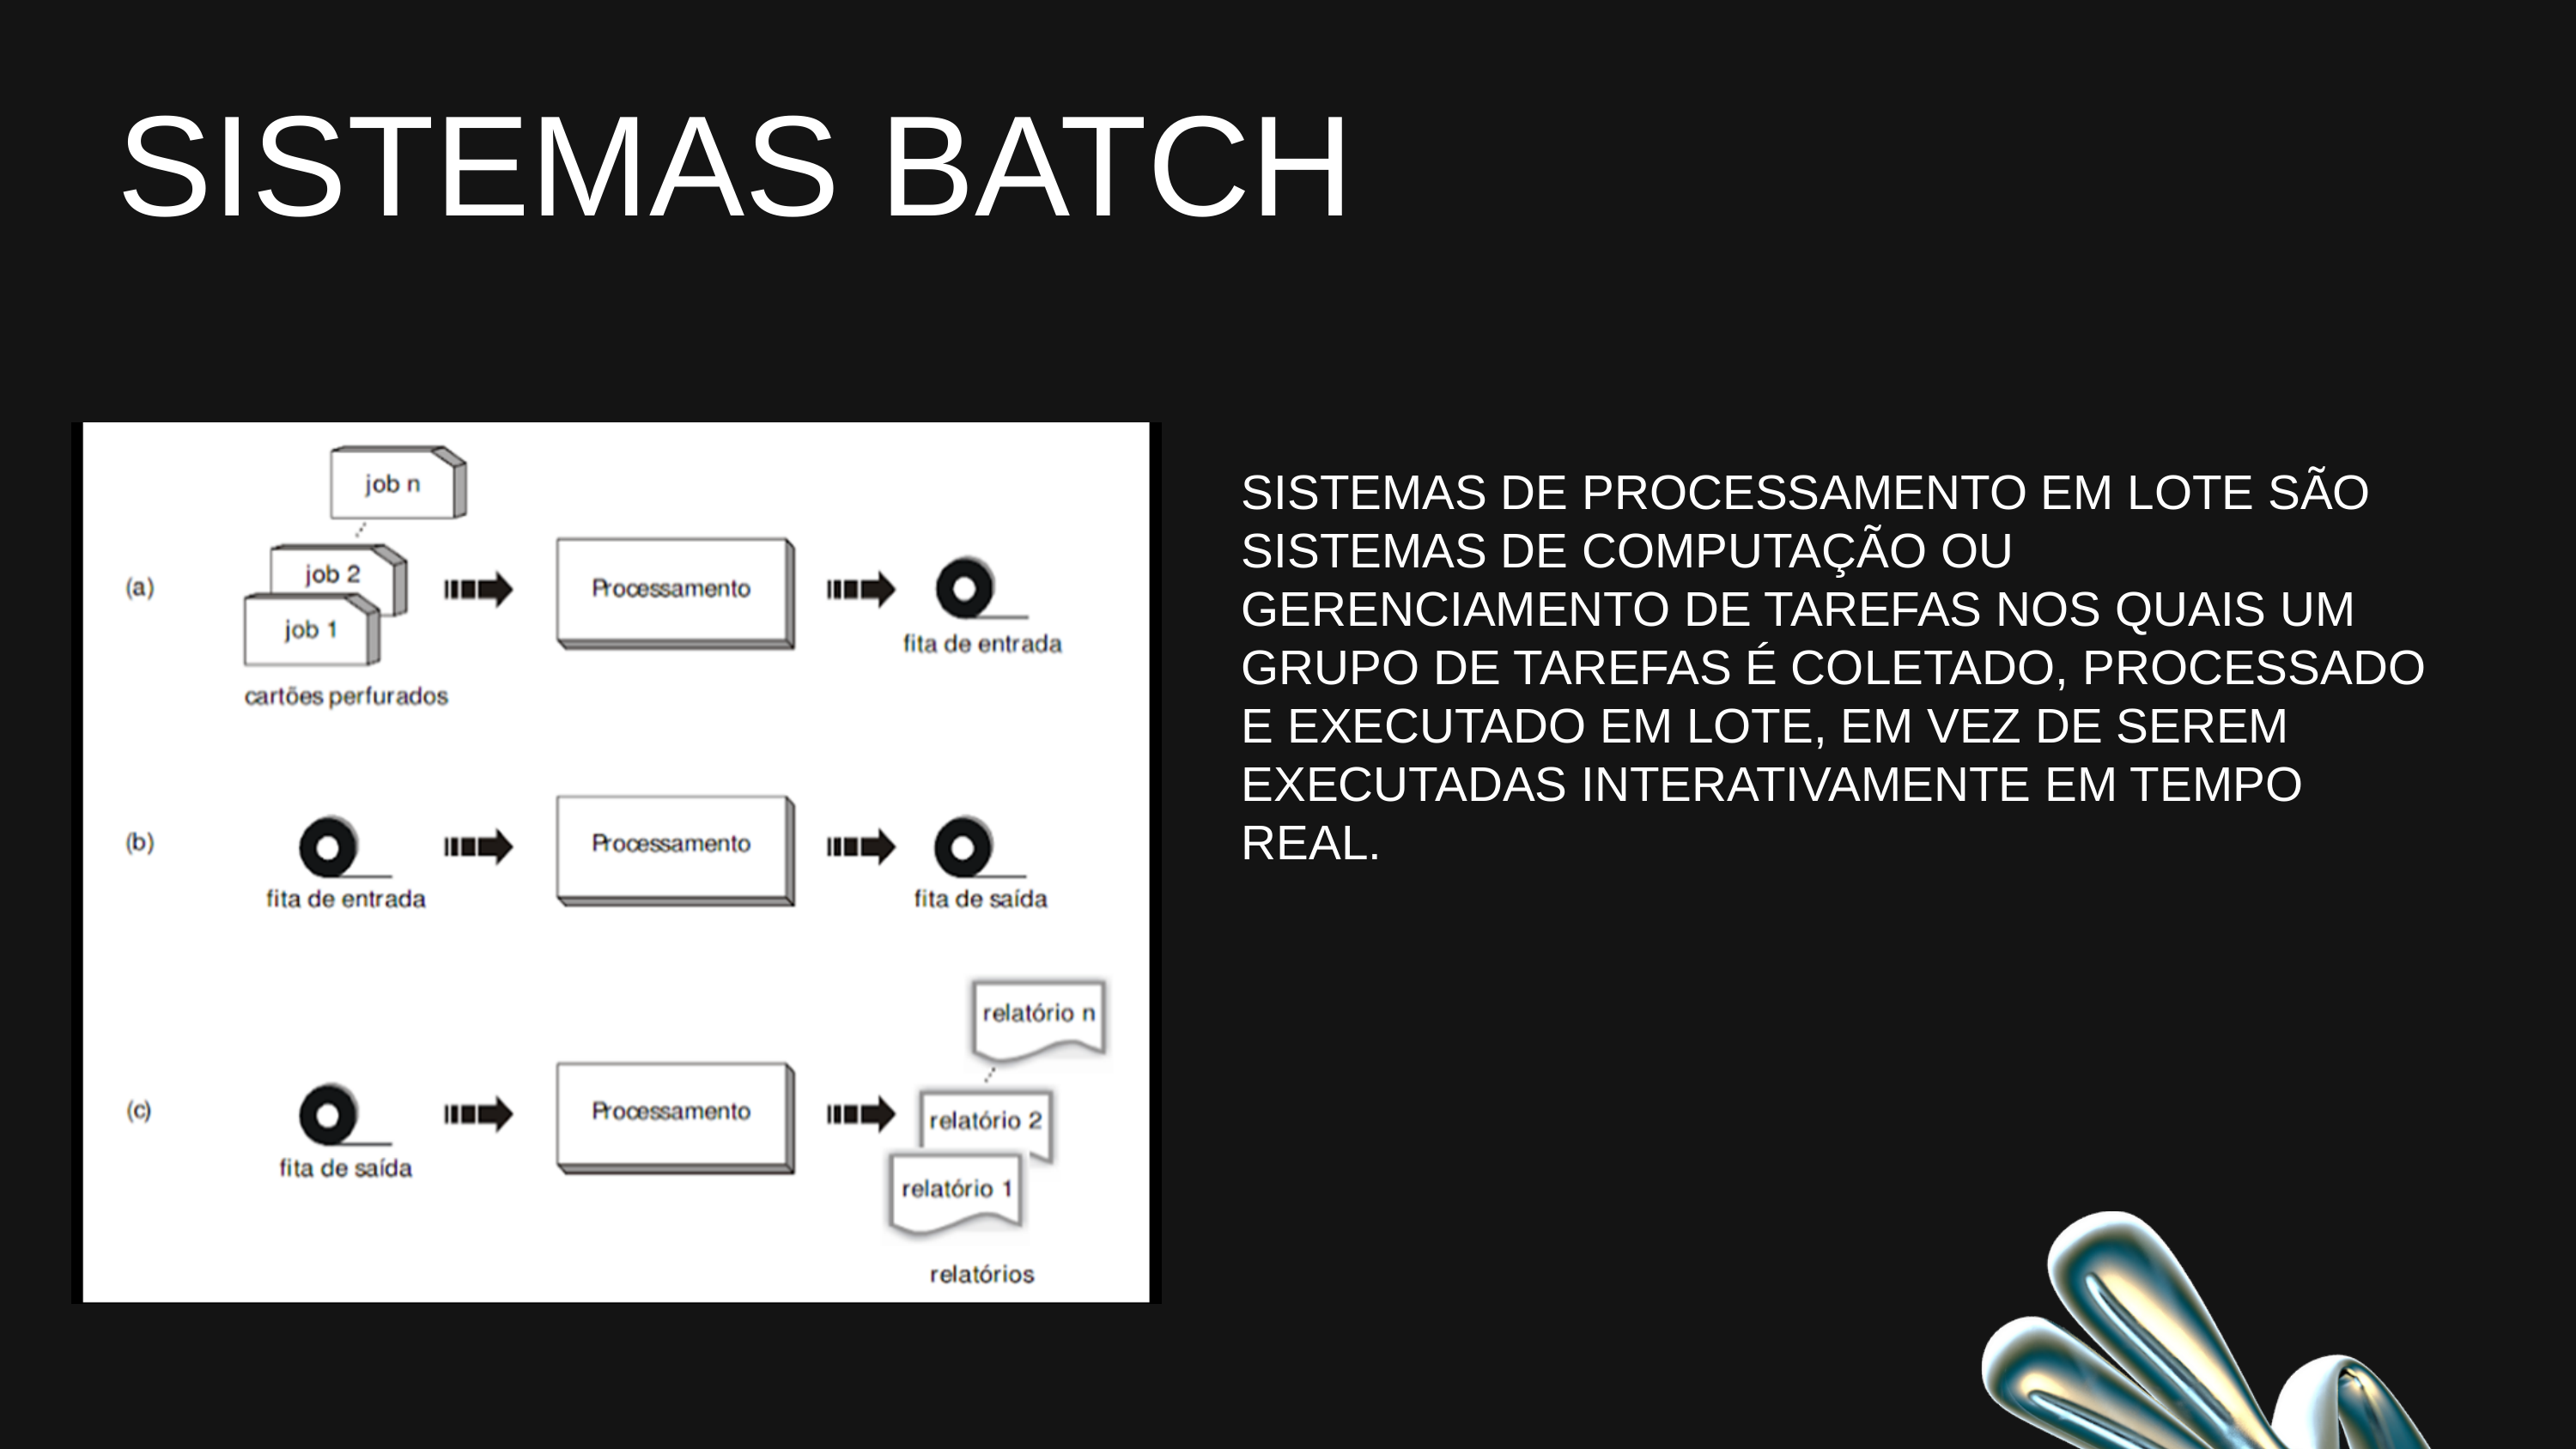

SISTEMAS BATCH

SISTEMAS DE PROCESSAMENTO EM LOTE SÃO SISTEMAS DE COMPUTAÇÃO OU GERENCIAMENTO DE TAREFAS NOS QUAIS UM GRUPO DE TAREFAS É COLETADO, PROCESSADO E EXECUTADO EM LOTE, EM VEZ DE SEREM EXECUTADAS INTERATIVAMENTE EM TEMPO REAL.
|  |  |
| --- | --- |